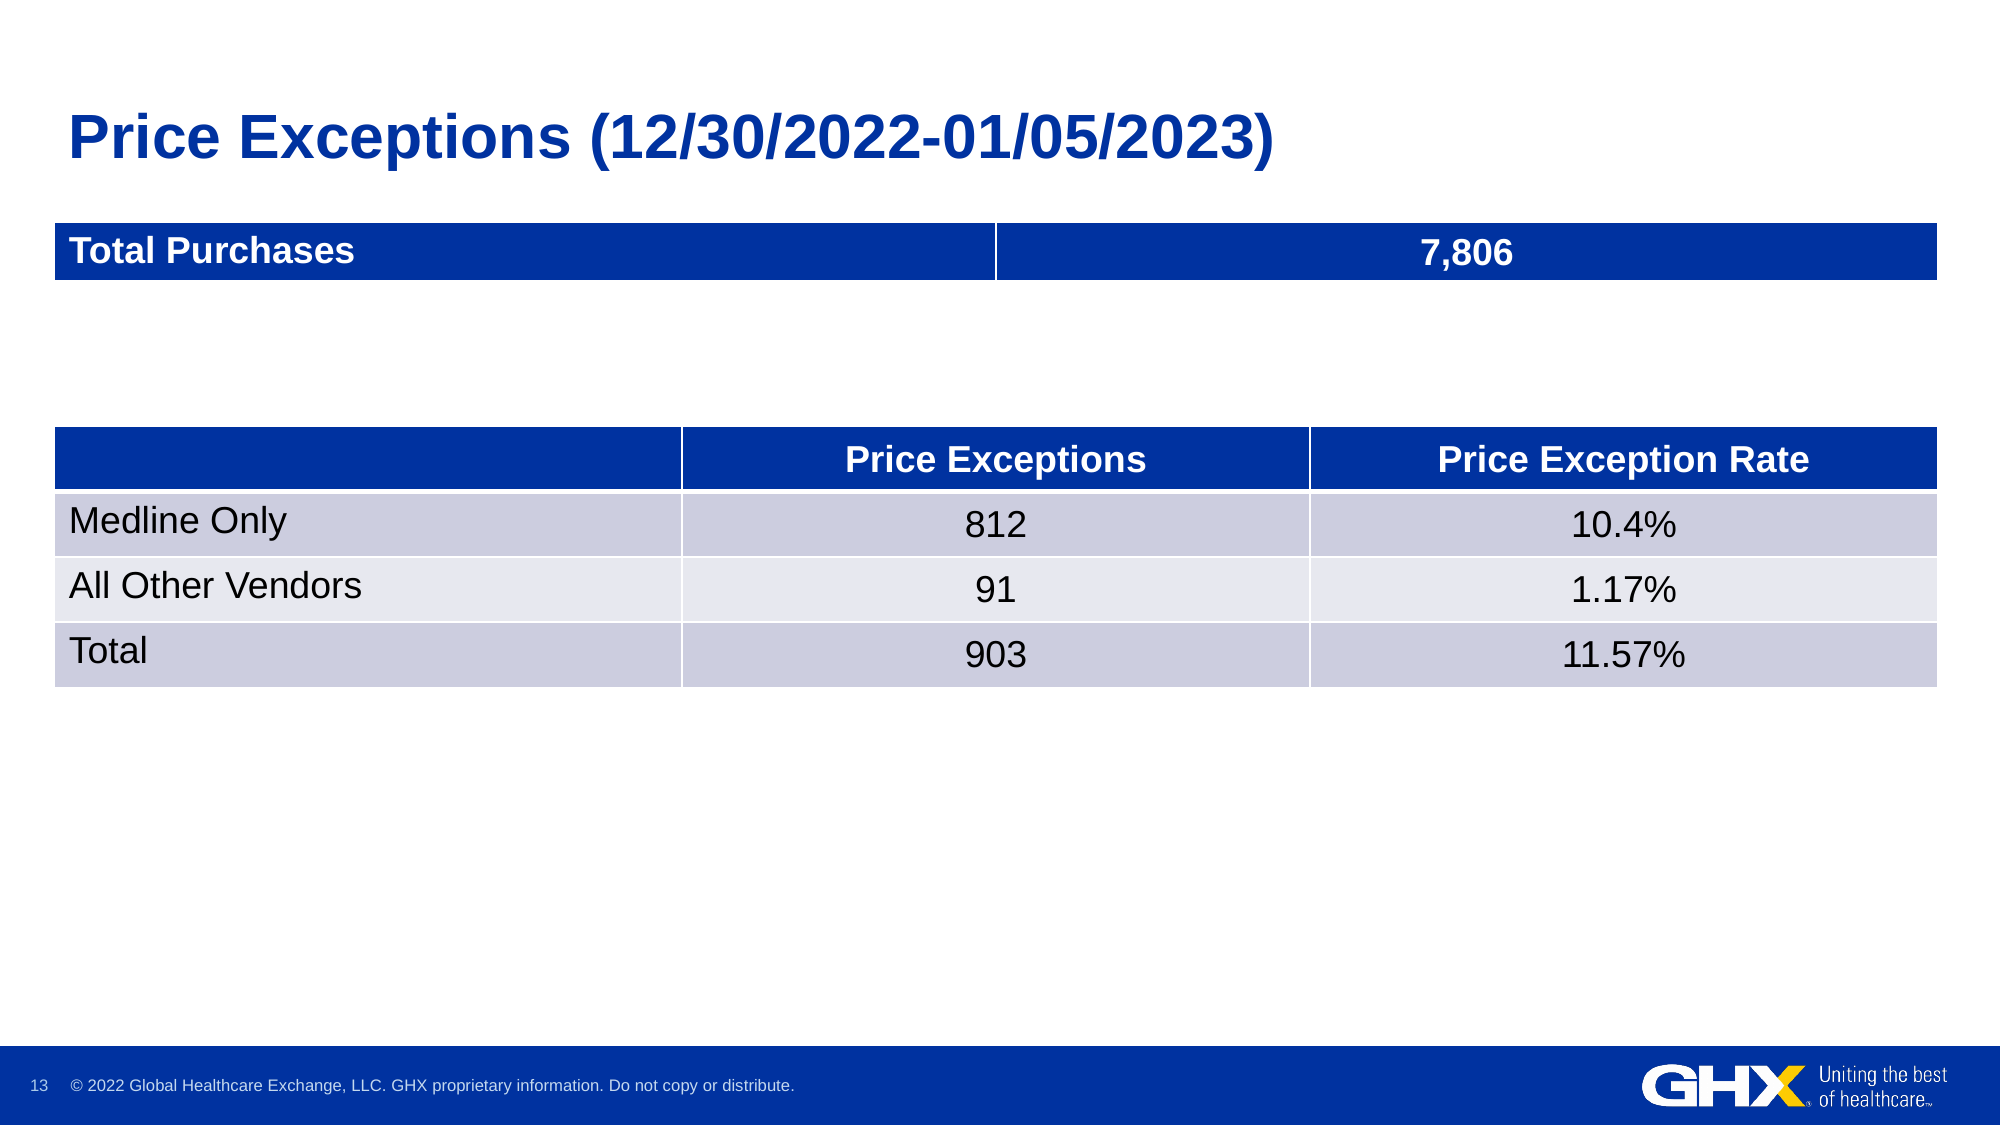

# Price Exceptions (12/30/2022-01/05/2023)
| Total Purchases | 7,806 |
| --- | --- |
|  | Price Exceptions | Price Exception Rate |
| --- | --- | --- |
| Medline Only | 812 | 10.4% |
| All Other Vendors | 91 | 1.17% |
| Total | 903 | 11.57% |
© 2022 Global Healthcare Exchange, LLC. GHX proprietary information. Do not copy or distribute.